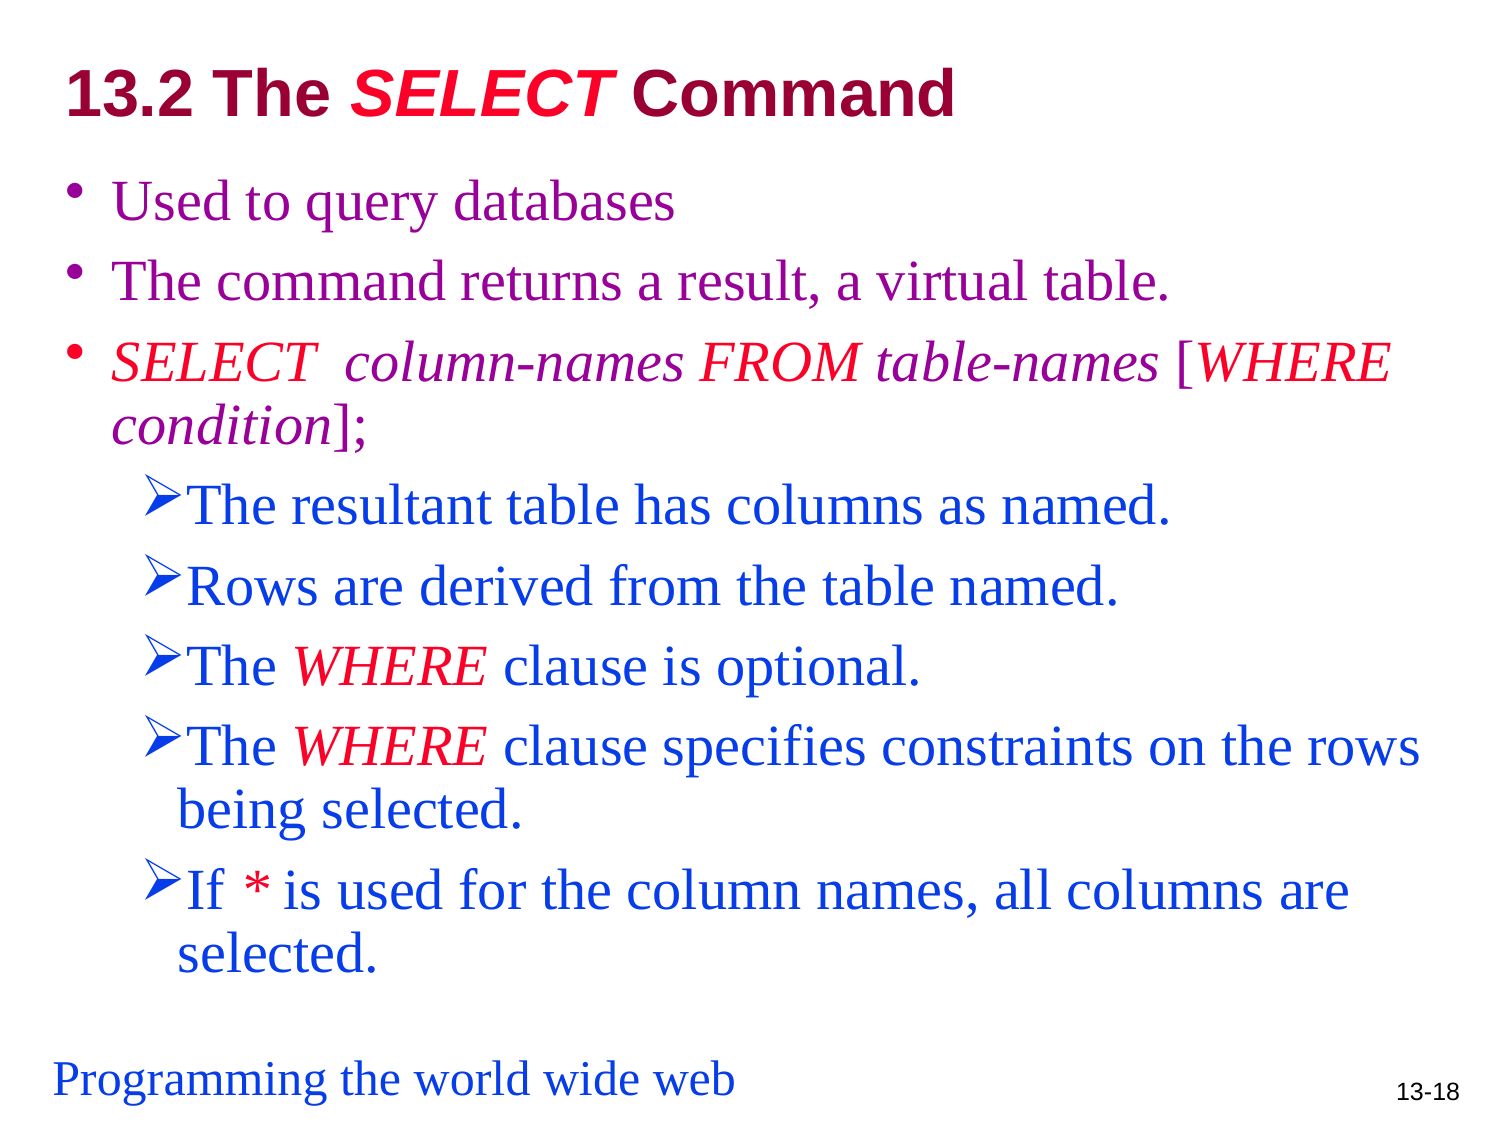

# 13.2 The SELECT Command
Used to query databases
The command returns a result, a virtual table.
SELECT  column-names FROM table-names [WHERE condition];
The resultant table has columns as named.
Rows are derived from the table named.
The WHERE clause is optional.
The WHERE clause specifies constraints on the rows being selected.
If * is used for the column names, all columns are selected.